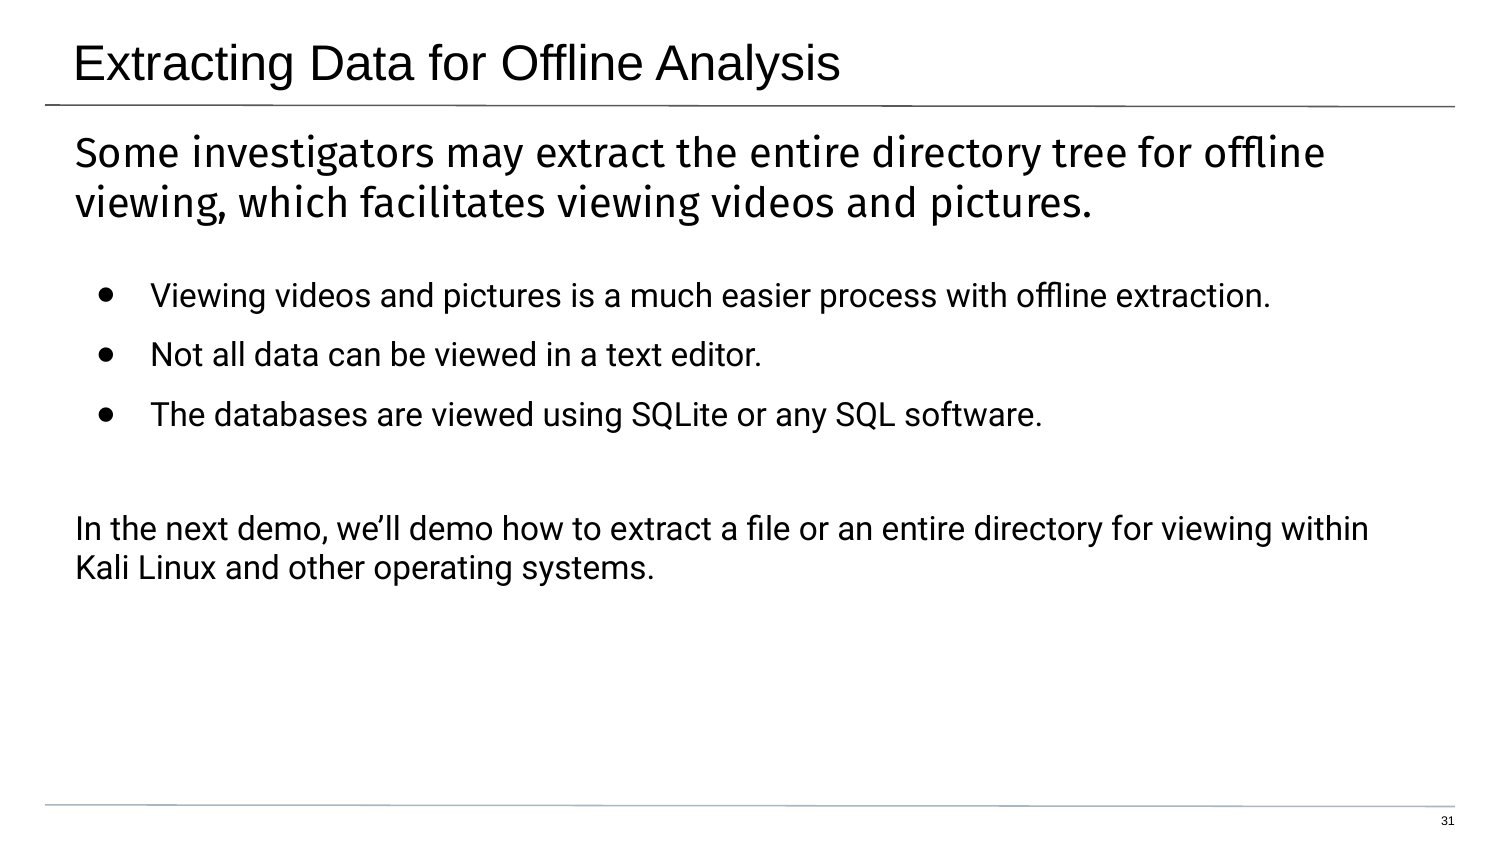

# Extracting Data for Offline Analysis
Some investigators may extract the entire directory tree for offline viewing, which facilitates viewing videos and pictures.

Viewing videos and pictures is a much easier process with offline extraction.
Not all data can be viewed in a text editor.
The databases are viewed using SQLite or any SQL software.

In the next demo, we’ll demo how to extract a file or an entire directory for viewing within Kali Linux and other operating systems.

31